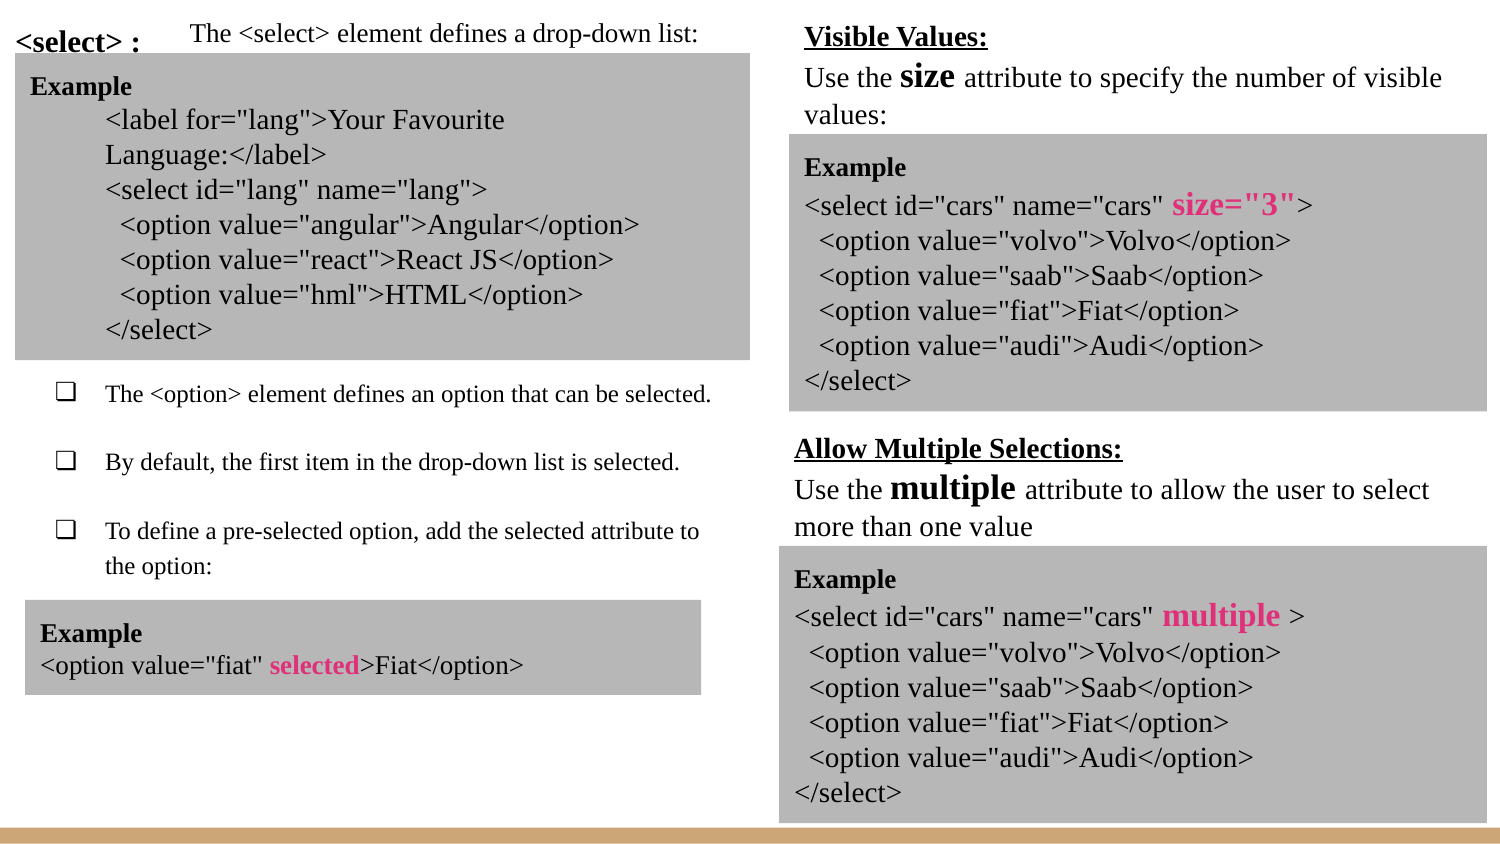

The <select> element defines a drop-down list:
<select> :
Visible Values:
Use the size attribute to specify the number of visible values:
Example
<label for="lang">Your Favourite Language:</label>
<select id="lang" name="lang">
  <option value="angular">Angular</option>
  <option value="react">React JS</option>
  <option value="hml">HTML</option>
</select>
Example
<select id="cars" name="cars" size="3">
  <option value="volvo">Volvo</option>
  <option value="saab">Saab</option>
  <option value="fiat">Fiat</option>
  <option value="audi">Audi</option>
</select>
The <option> element defines an option that can be selected.

By default, the first item in the drop-down list is selected.

To define a pre-selected option, add the selected attribute to the option:
Allow Multiple Selections:
Use the multiple attribute to allow the user to select more than one value
Example
<select id="cars" name="cars" multiple >
  <option value="volvo">Volvo</option>
  <option value="saab">Saab</option>
  <option value="fiat">Fiat</option>
  <option value="audi">Audi</option>
</select>
Example
<option value="fiat" selected>Fiat</option>